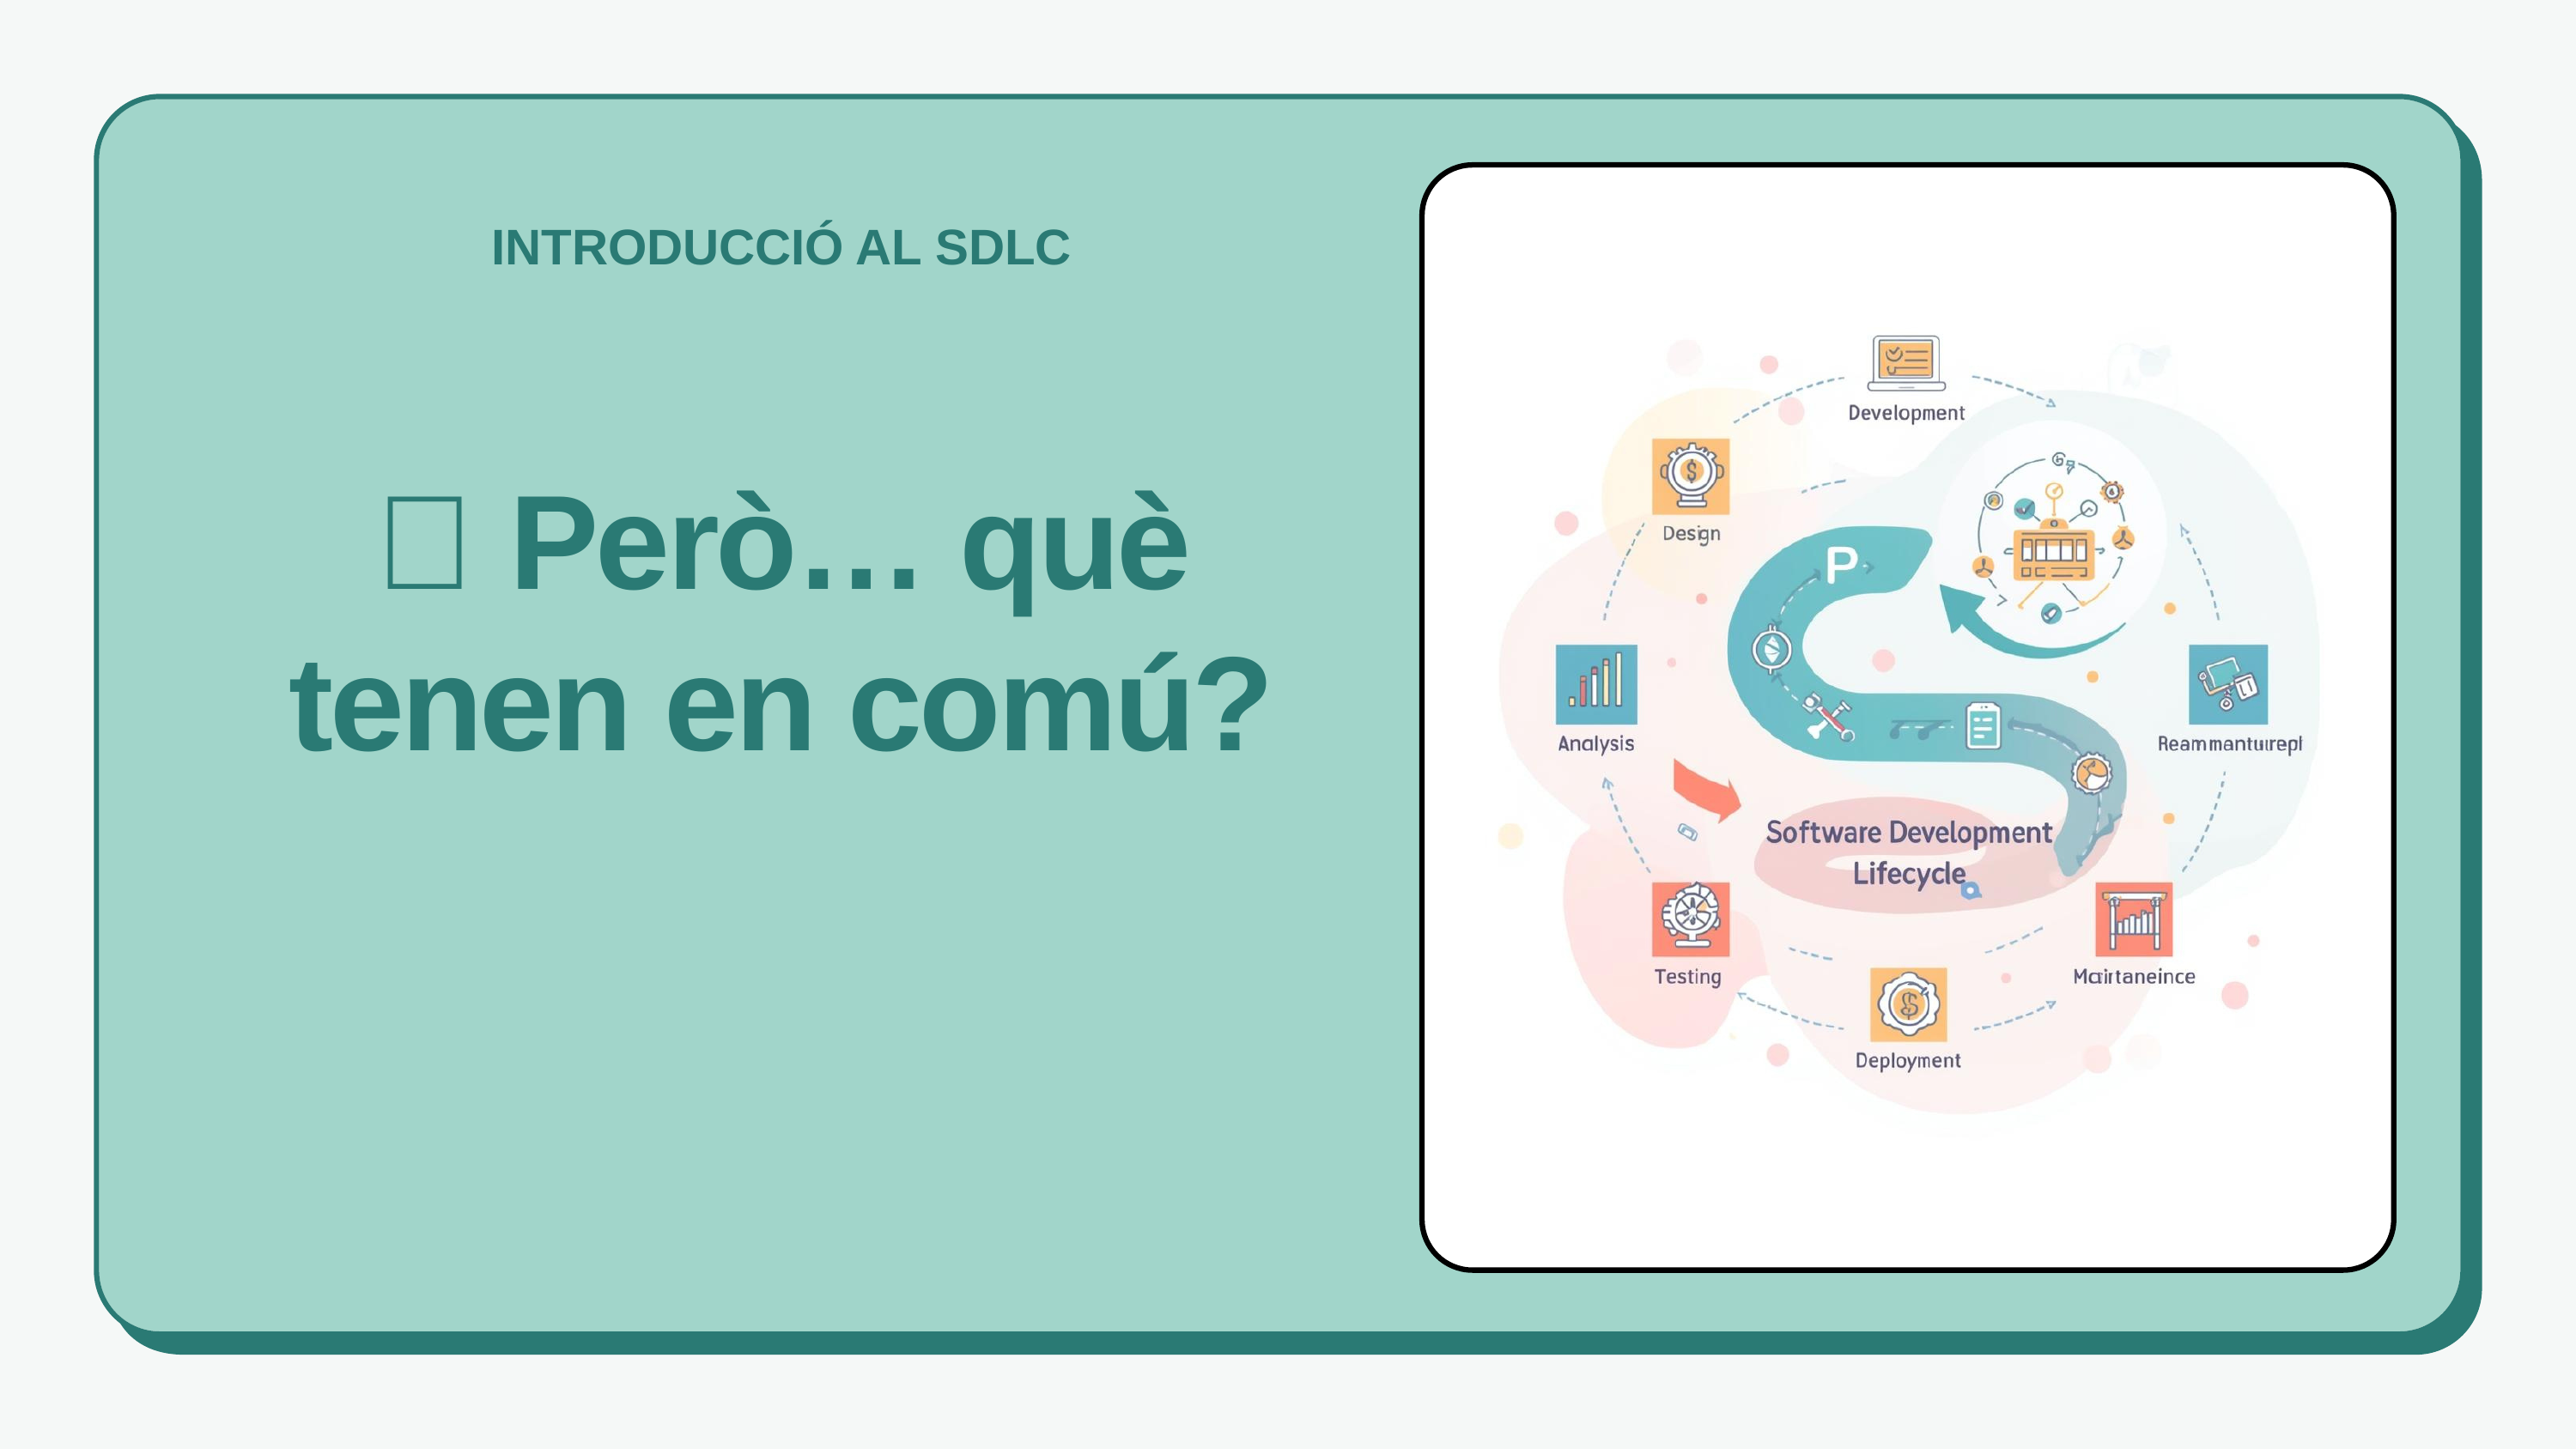

INTRODUCCIÓ AL SDLC
🧭 Però… què tenen en comú?